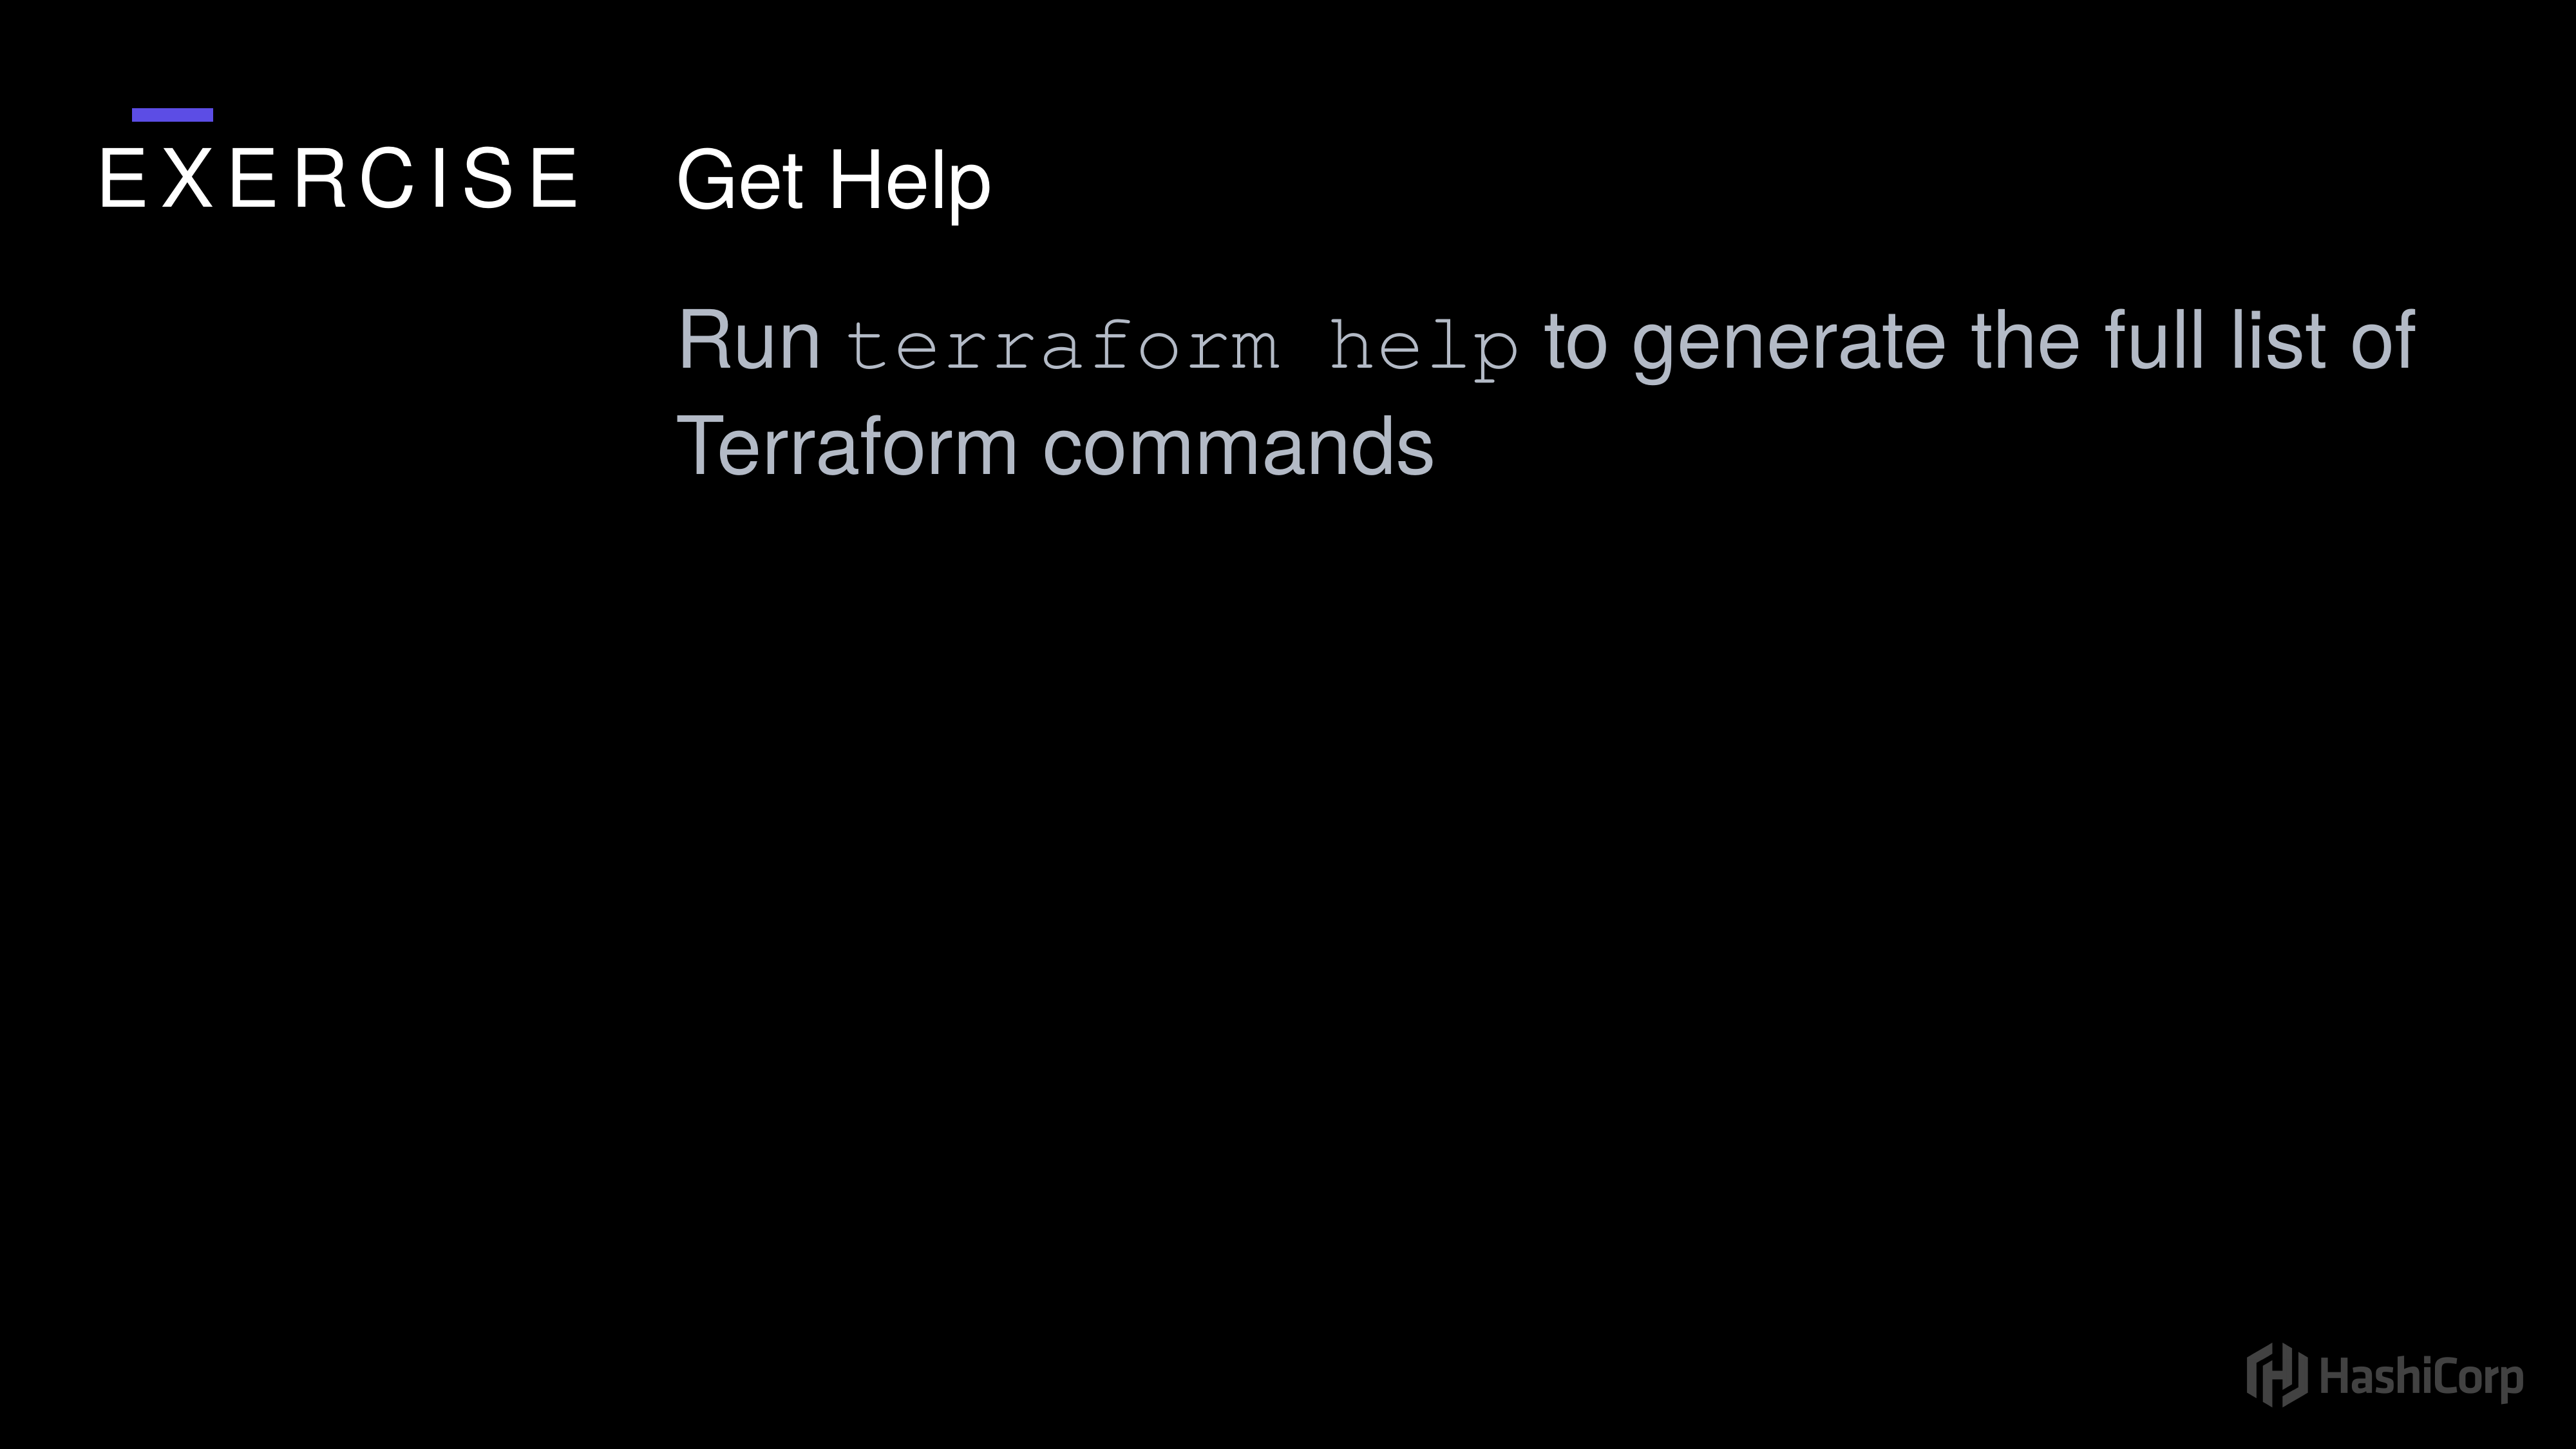

Get Help
Run terraform help to generate the full list of Terraform commands
41